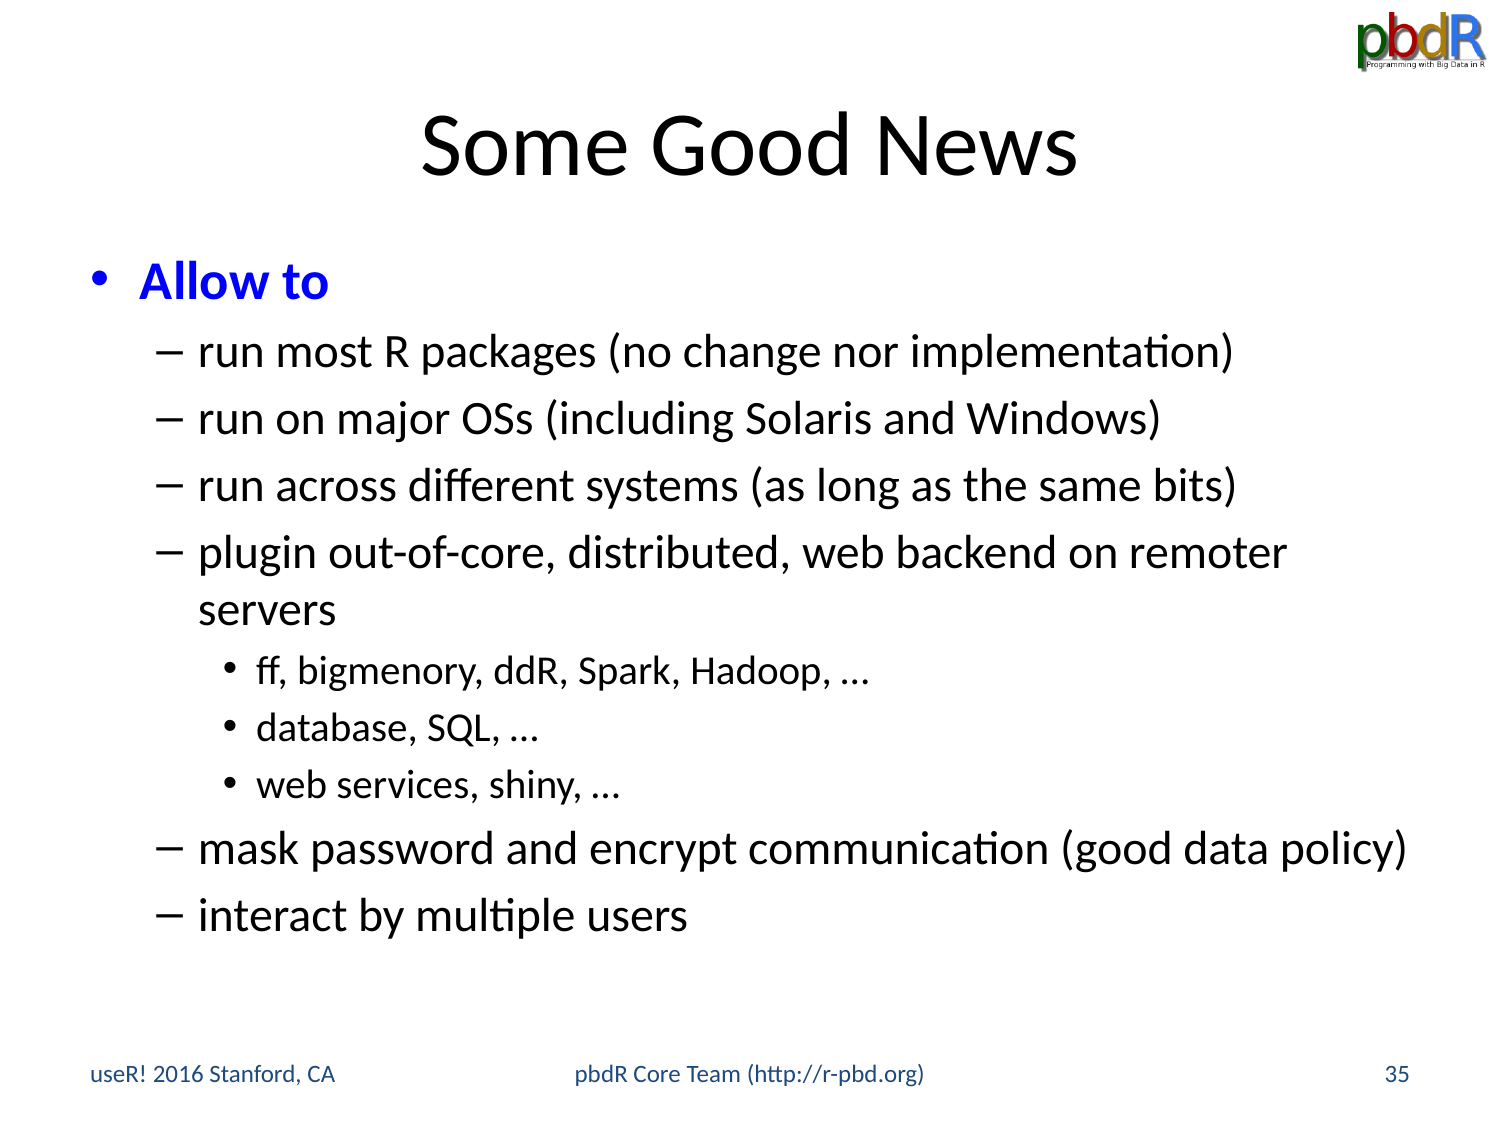

# Some Good News
Allow to
run most R packages (no change nor implementation)
run on major OSs (including Solaris and Windows)
run across different systems (as long as the same bits)
plugin out-of-core, distributed, web backend on remoter servers
ff, bigmenory, ddR, Spark, Hadoop, …
database, SQL, …
web services, shiny, …
mask password and encrypt communication (good data policy)
interact by multiple users
useR! 2016 Stanford, CA
pbdR Core Team (http://r-pbd.org)
35